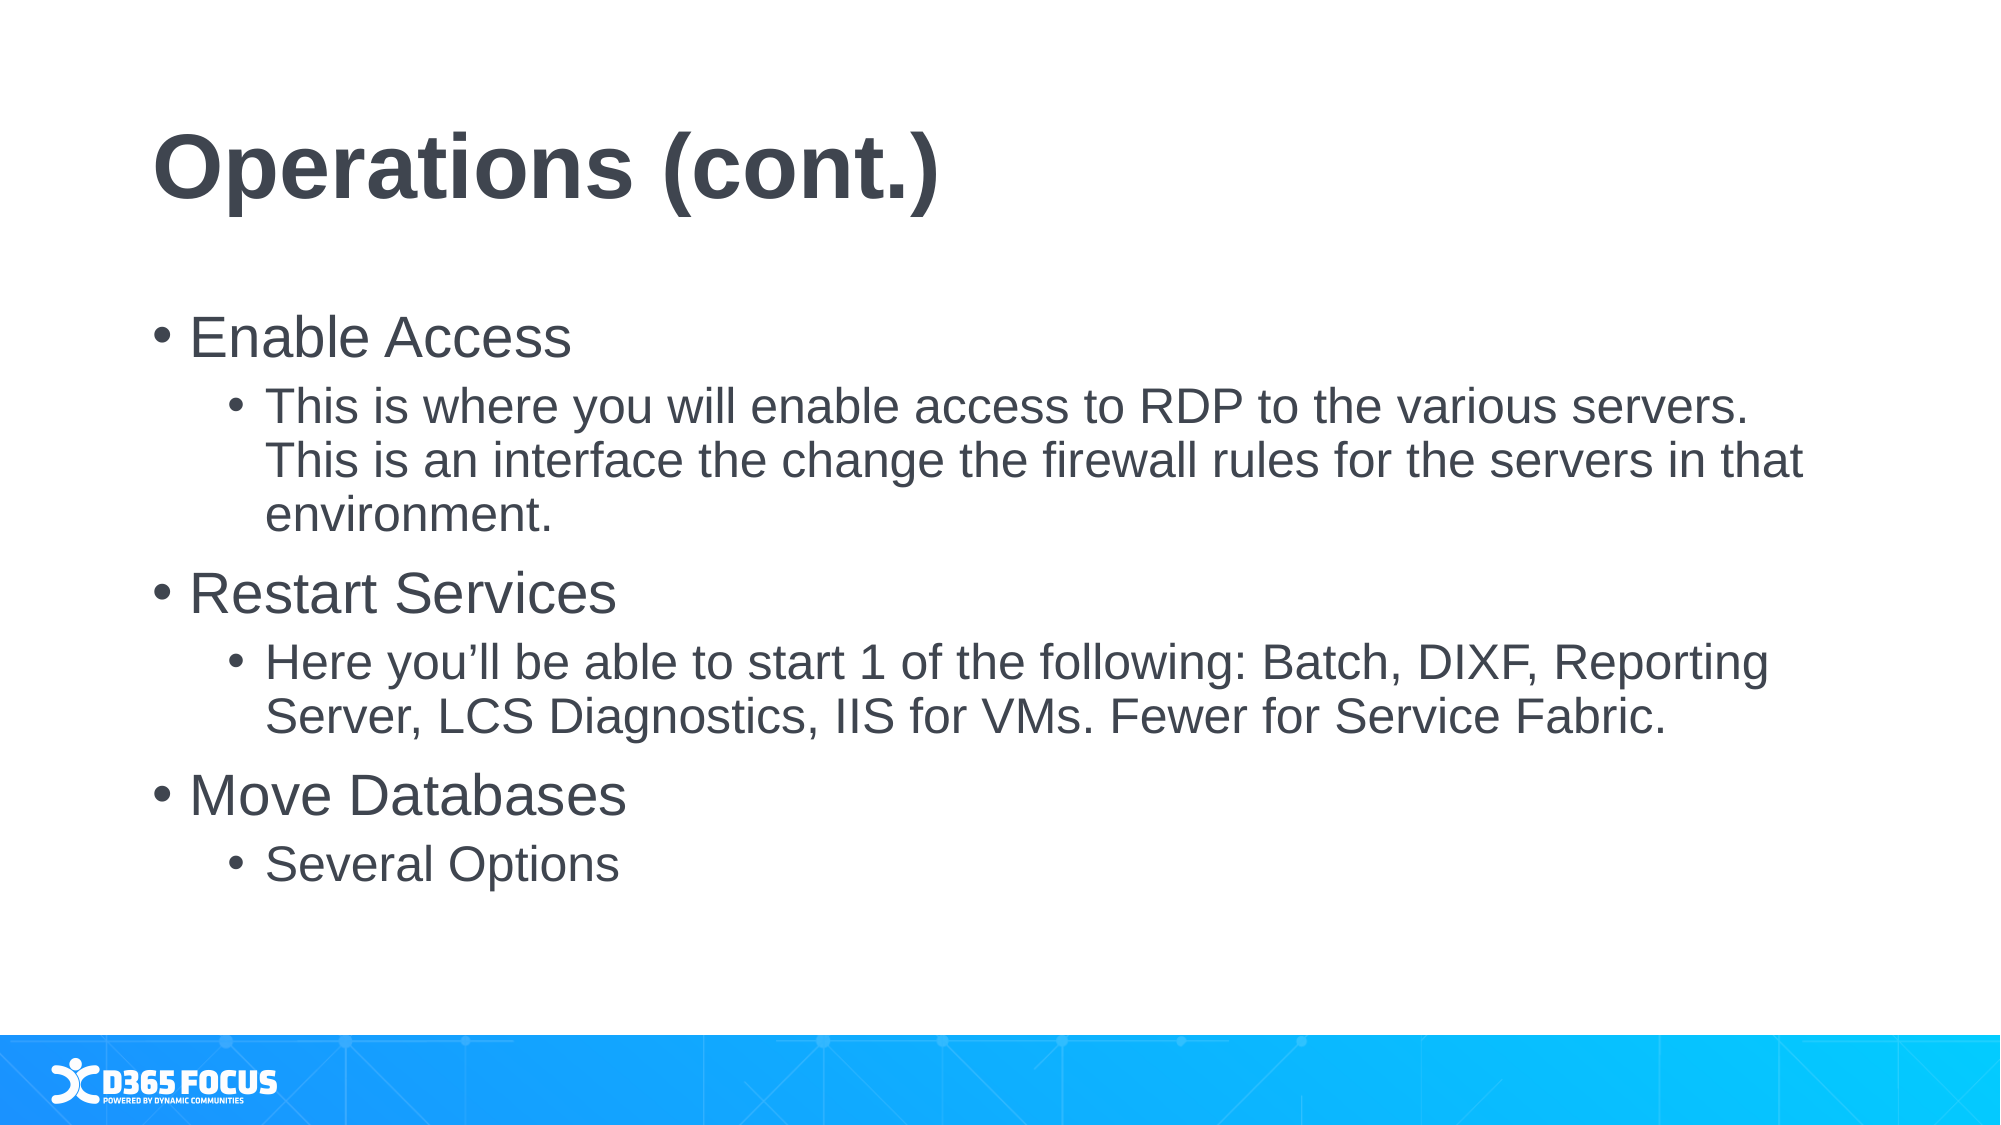

# Operations (cont.)
Enable Access
This is where you will enable access to RDP to the various servers. This is an interface the change the firewall rules for the servers in that environment.
Restart Services
Here you’ll be able to start 1 of the following: Batch, DIXF, Reporting Server, LCS Diagnostics, IIS for VMs. Fewer for Service Fabric.
Move Databases
Several Options